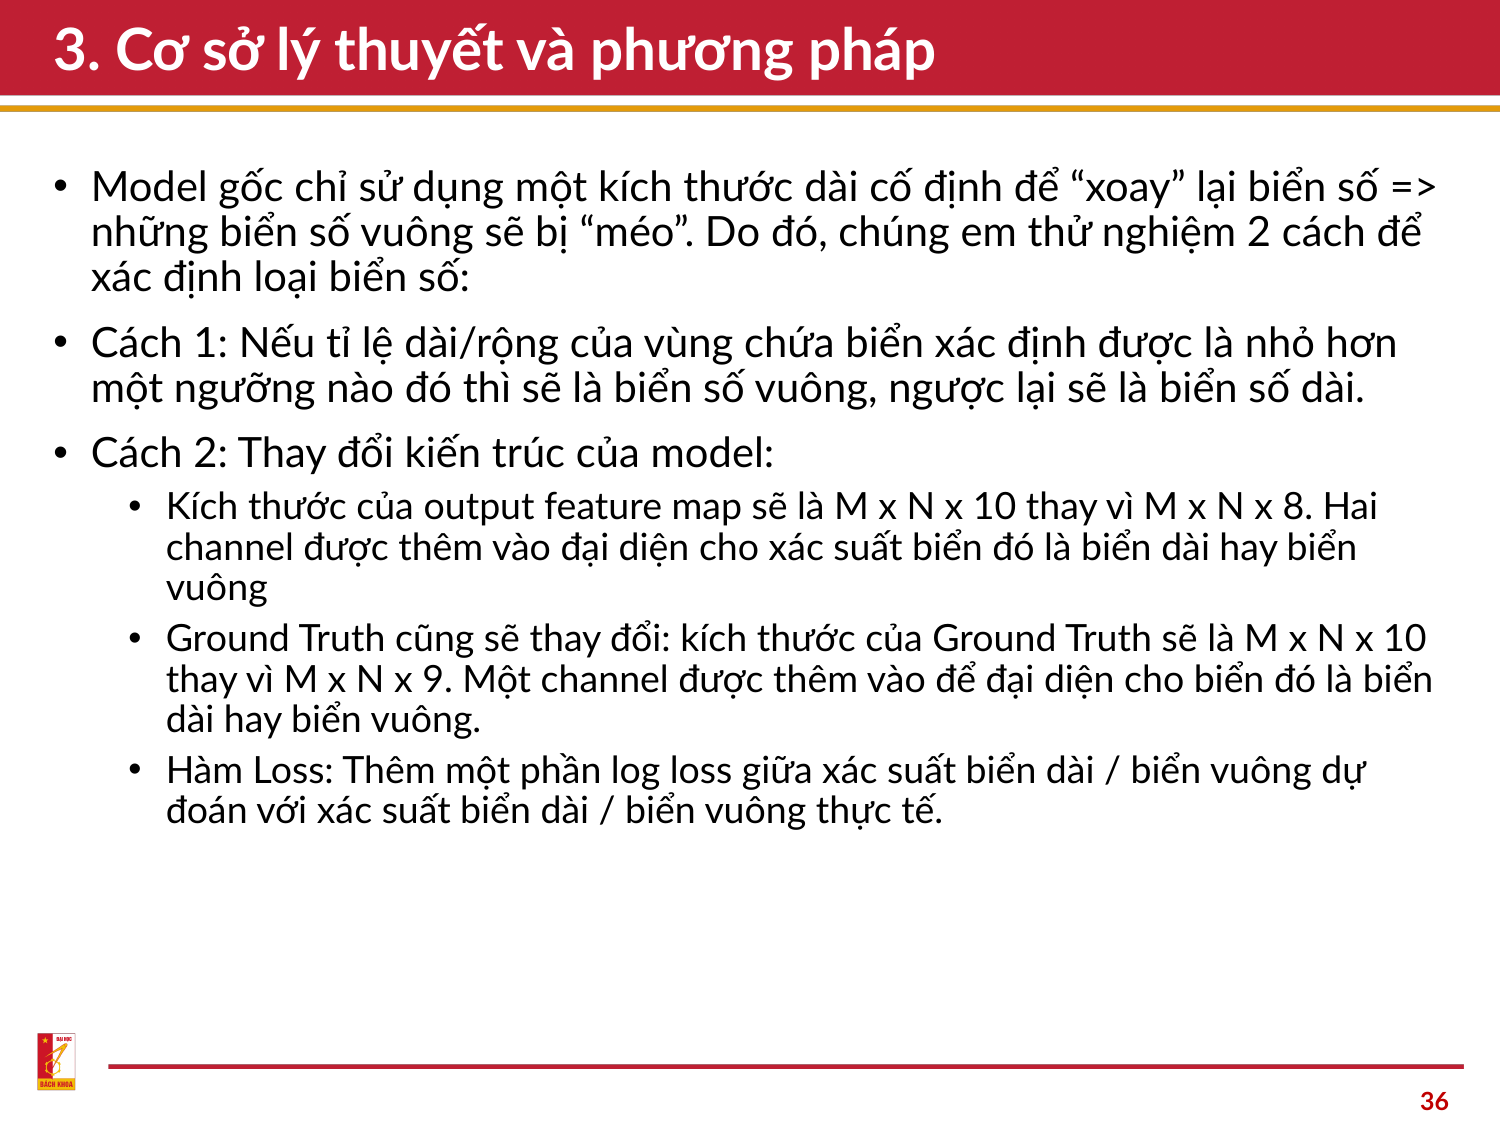

3. Cơ sở lý thuyết và phương pháp
Model gốc chỉ sử dụng một kích thước dài cố định để “xoay” lại biển số => những biển số vuông sẽ bị “méo”. Do đó, chúng em thử nghiệm 2 cách để xác định loại biển số:
Cách 1: Nếu tỉ lệ dài/rộng của vùng chứa biển xác định được là nhỏ hơn một ngưỡng nào đó thì sẽ là biển số vuông, ngược lại sẽ là biển số dài.
Cách 2: Thay đổi kiến trúc của model:
Kích thước của output feature map sẽ là M x N x 10 thay vì M x N x 8. Hai channel được thêm vào đại diện cho xác suất biển đó là biển dài hay biển vuông
Ground Truth cũng sẽ thay đổi: kích thước của Ground Truth sẽ là M x N x 10 thay vì M x N x 9. Một channel được thêm vào để đại diện cho biển đó là biển dài hay biển vuông.
Hàm Loss: Thêm một phần log loss giữa xác suất biển dài / biển vuông dự đoán với xác suất biển dài / biển vuông thực tế.
36